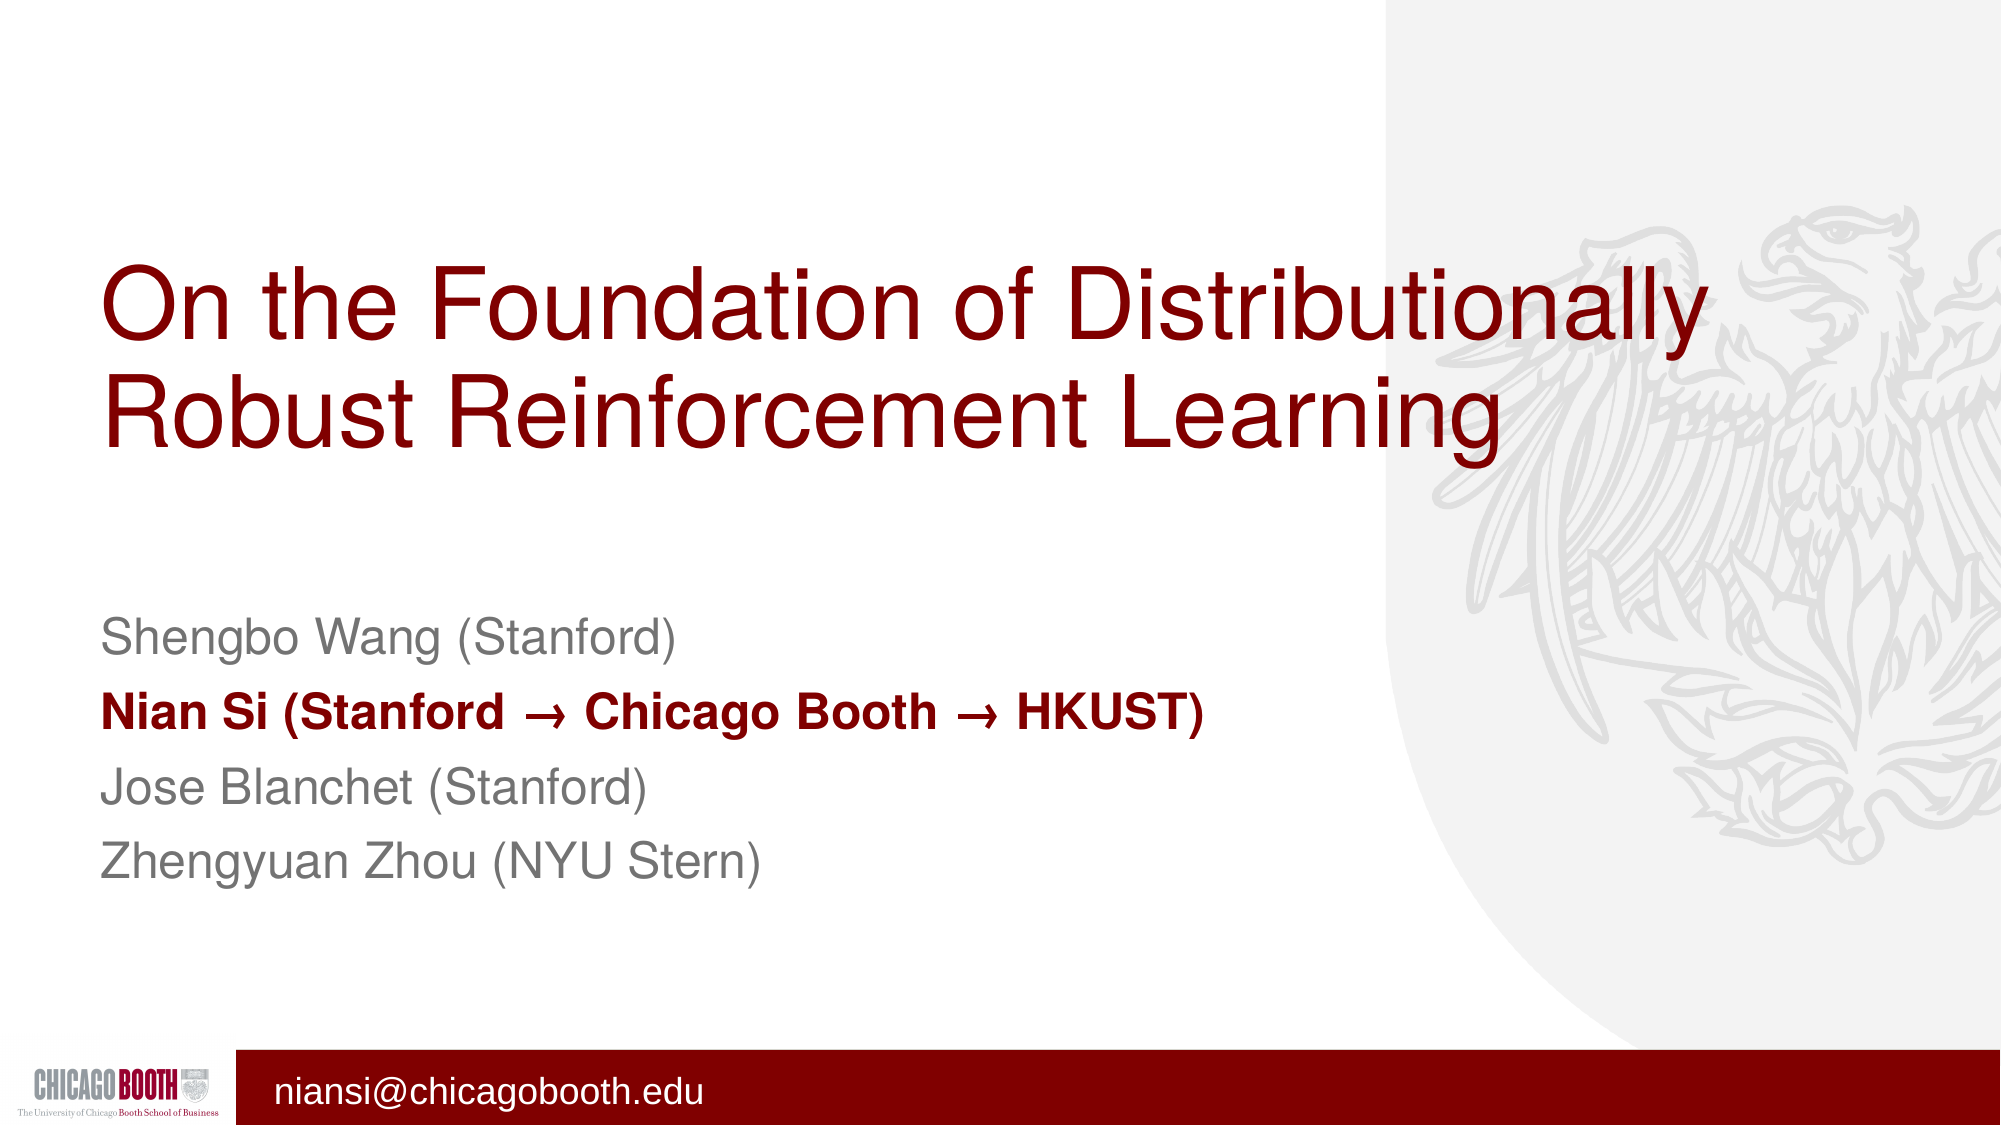

# On the Foundation of Distributionally Robust Reinforcement Learning
Shengbo Wang (Stanford)
Nian Si (Stanford → Chicago Booth → HKUST)
Jose Blanchet (Stanford)
Zhengyuan Zhou (NYU Stern)